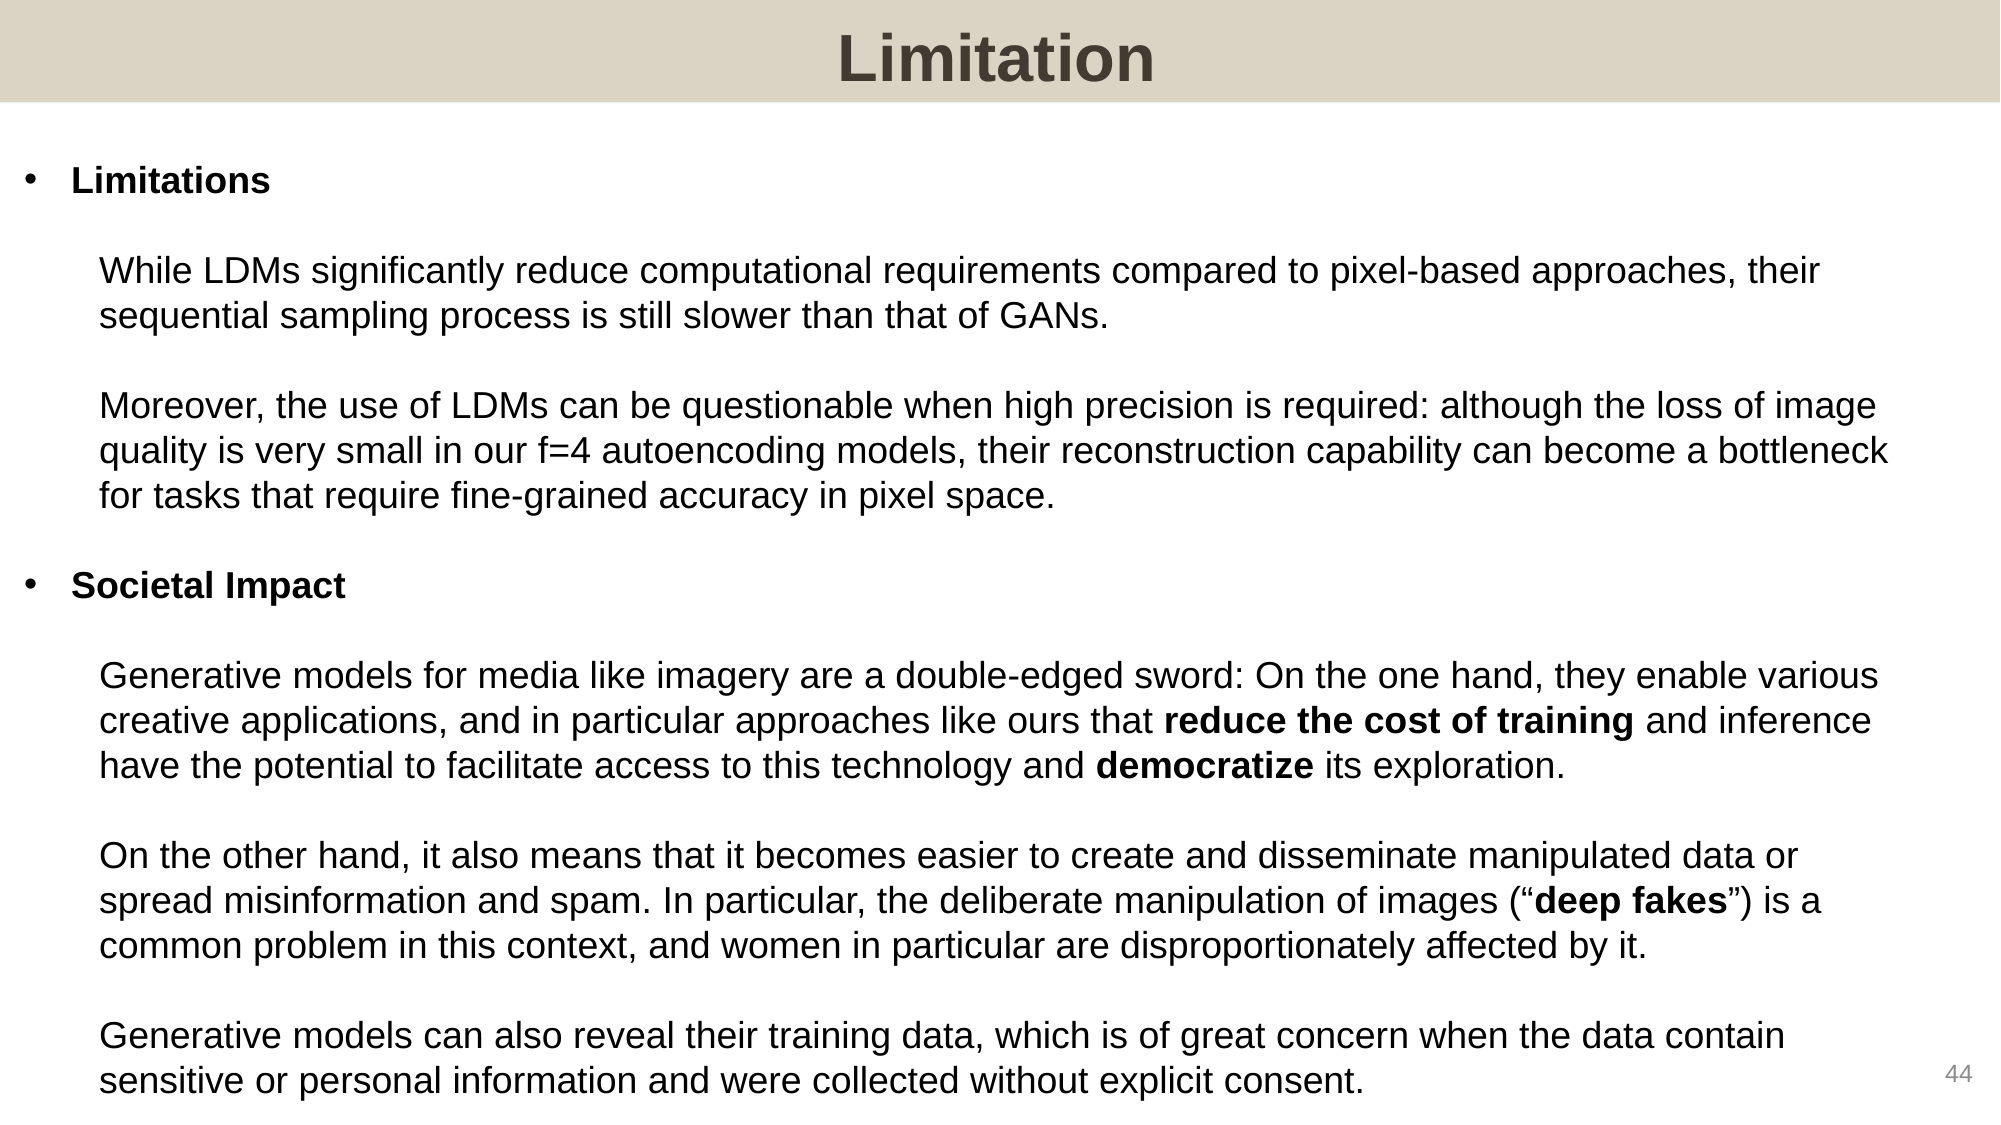

Limitation
Limitations

While LDMs significantly reduce computational requirements compared to pixel-based approaches, their sequential sampling process is still slower than that of GANs.

Moreover, the use of LDMs can be questionable when high precision is required: although the loss of image quality is very small in our f=4 autoencoding models, their reconstruction capability can become a bottleneck for tasks that require fine-grained accuracy in pixel space.

Societal Impact

Generative models for media like imagery are a double-edged sword: On the one hand, they enable various creative applications, and in particular approaches like ours that reduce the cost of training and inference have the potential to facilitate access to this technology and democratize its exploration.

On the other hand, it also means that it becomes easier to create and disseminate manipulated data or spread misinformation and spam. In particular, the deliberate manipulation of images (“deep fakes”) is a common problem in this context, and women in particular are disproportionately affected by it.

Generative models can also reveal their training data, which is of great concern when the data contain sensitive or personal information and were collected without explicit consent.
44